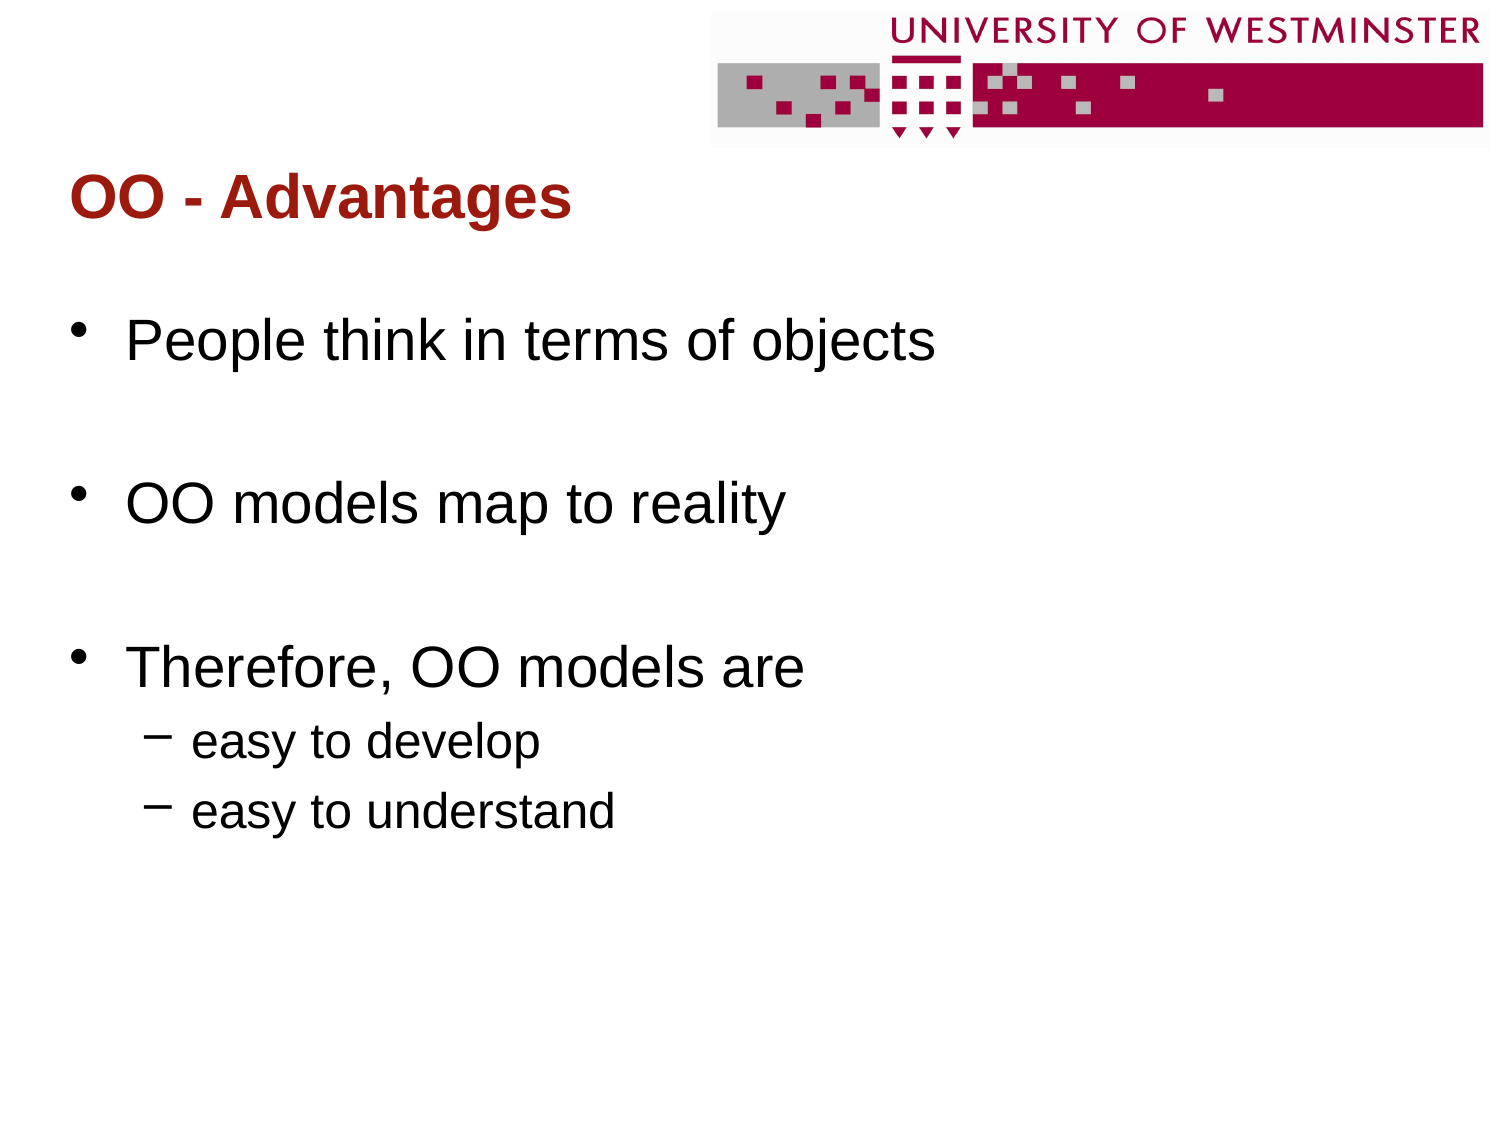

# OO - Advantages
People think in terms of objects

OO models map to reality

Therefore, OO models are
easy to develop
easy to understand